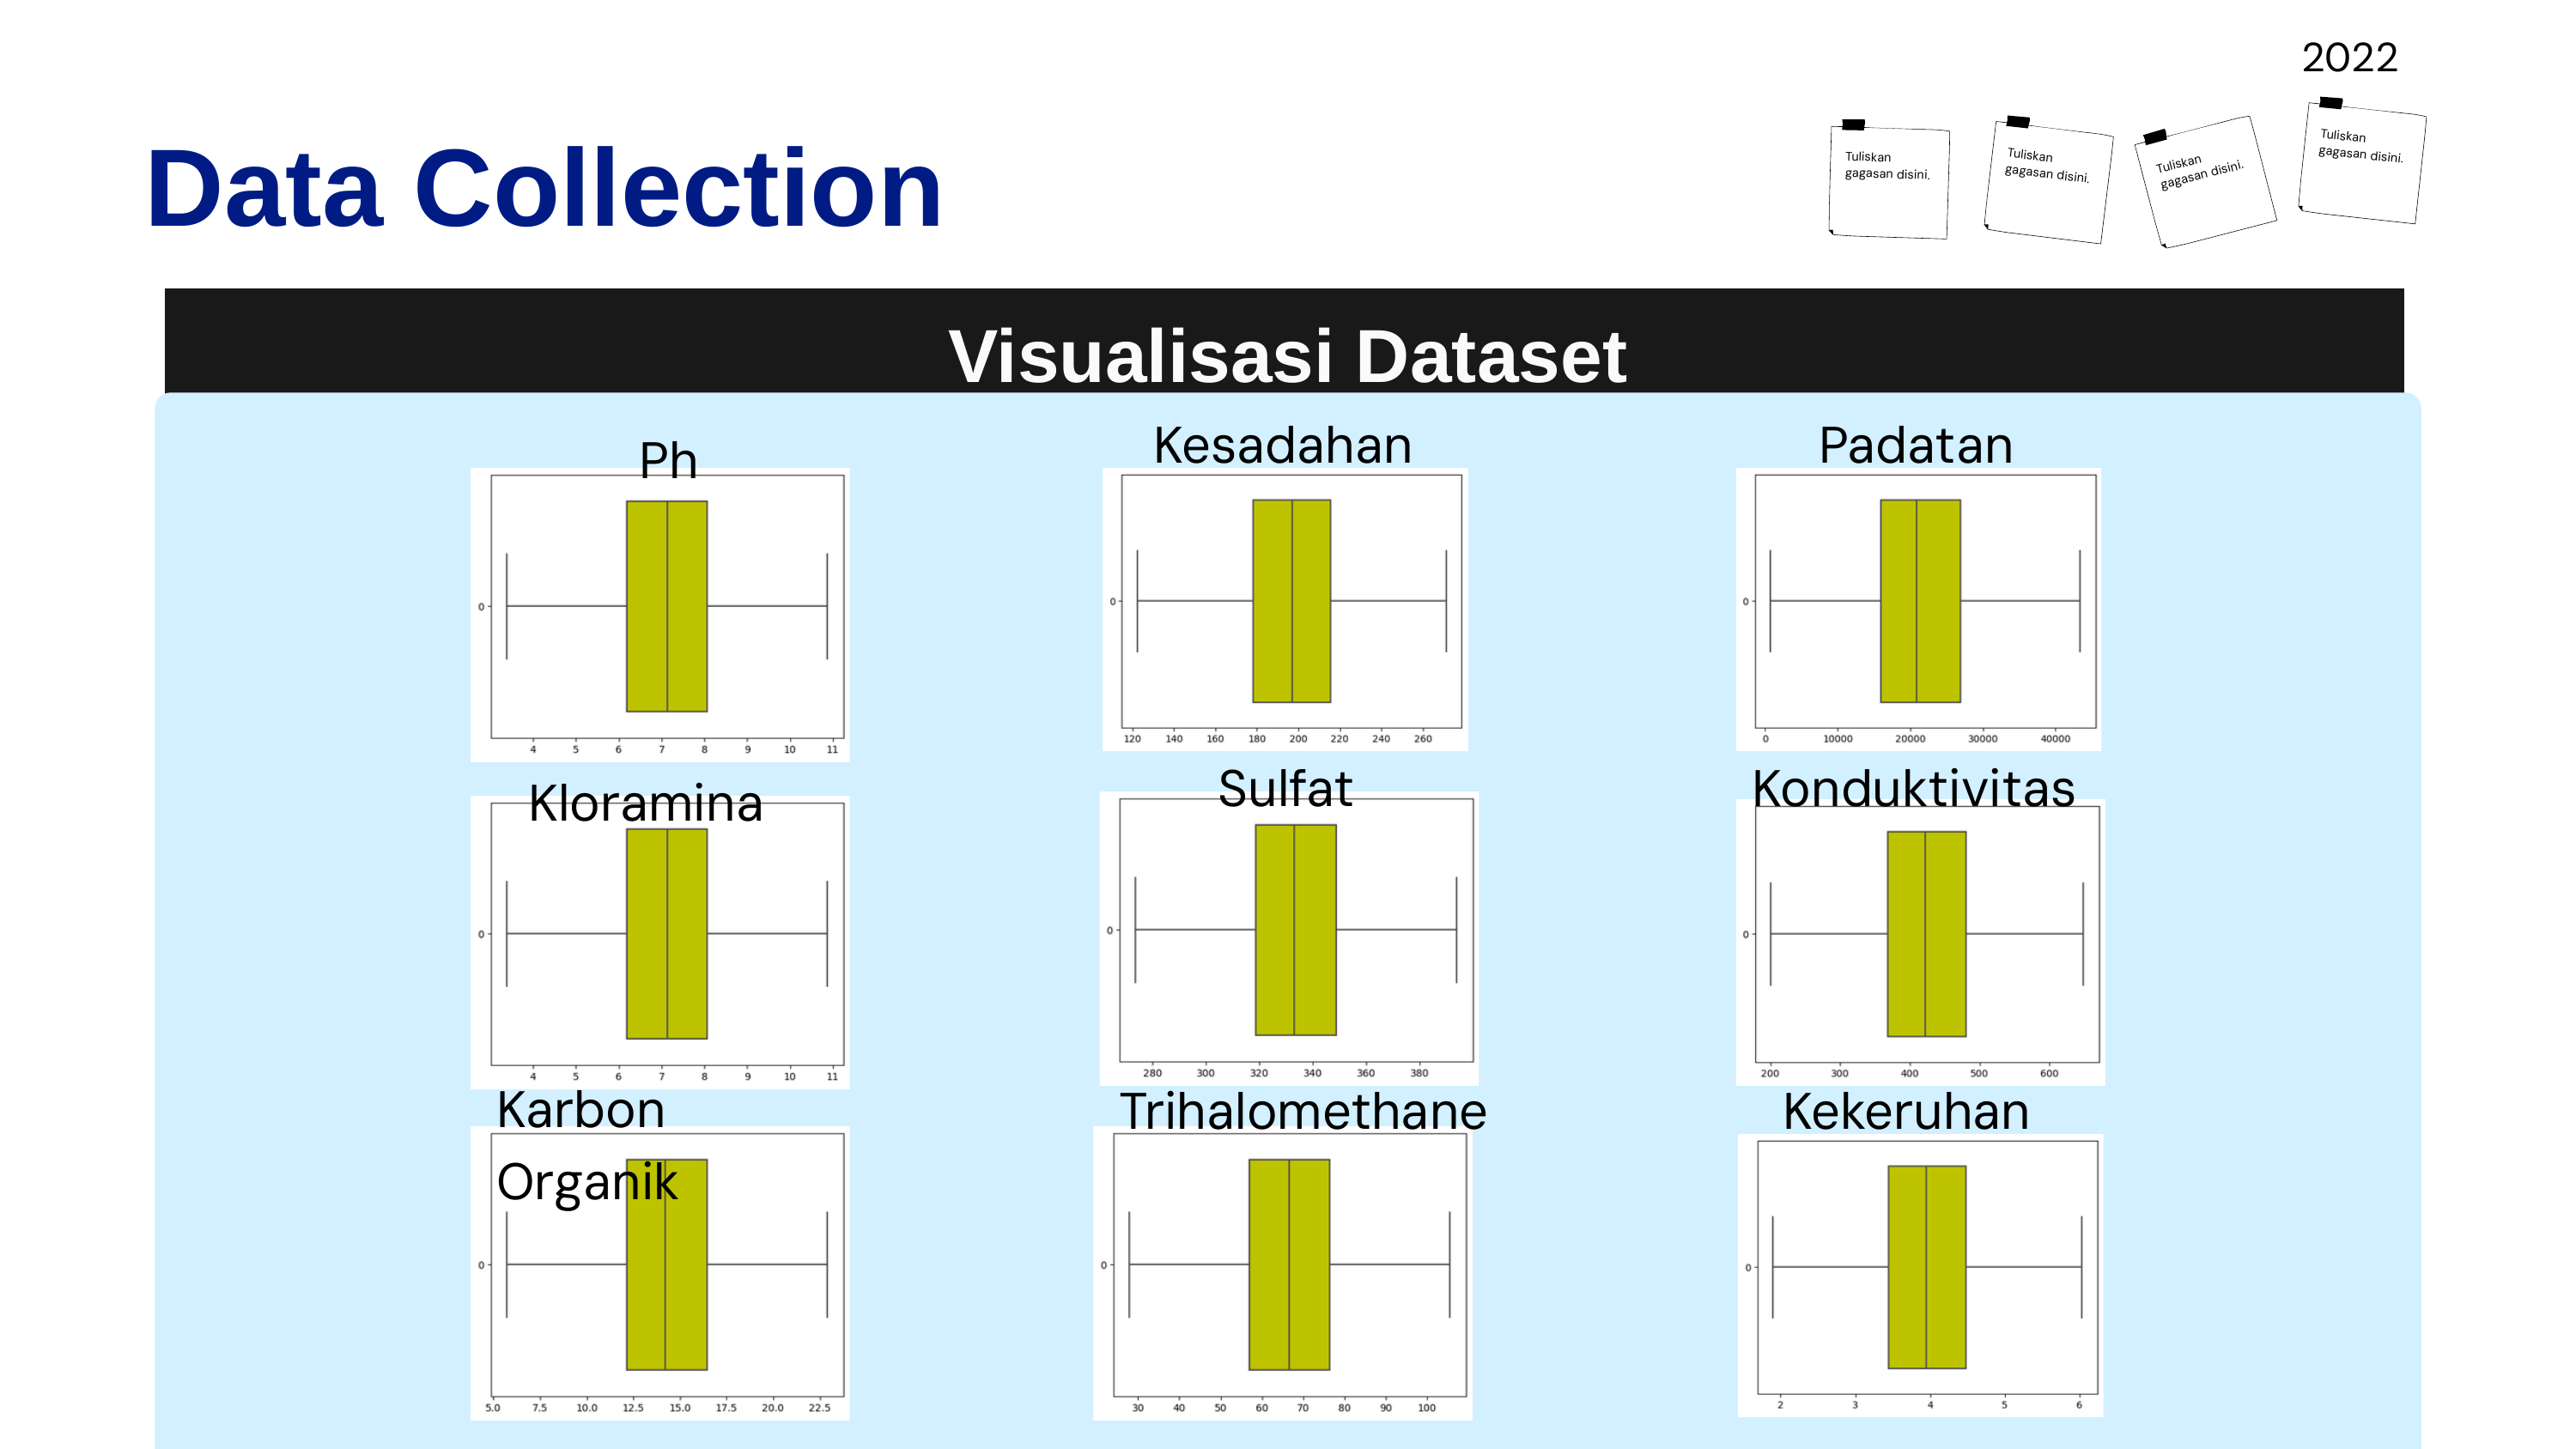

2022

Tuliskan gagasan disini.

Tuliskan gagasan disini.
Tuliskan gagasan disini.
Tuliskan gagasan disini.
Data Collection

Visualisasi Dataset
Kesadahan
Padatan
Ph

Sulfat
Konduktivitas
Kloramina

Karbon Organik
Trihalomethane
Kekeruhan